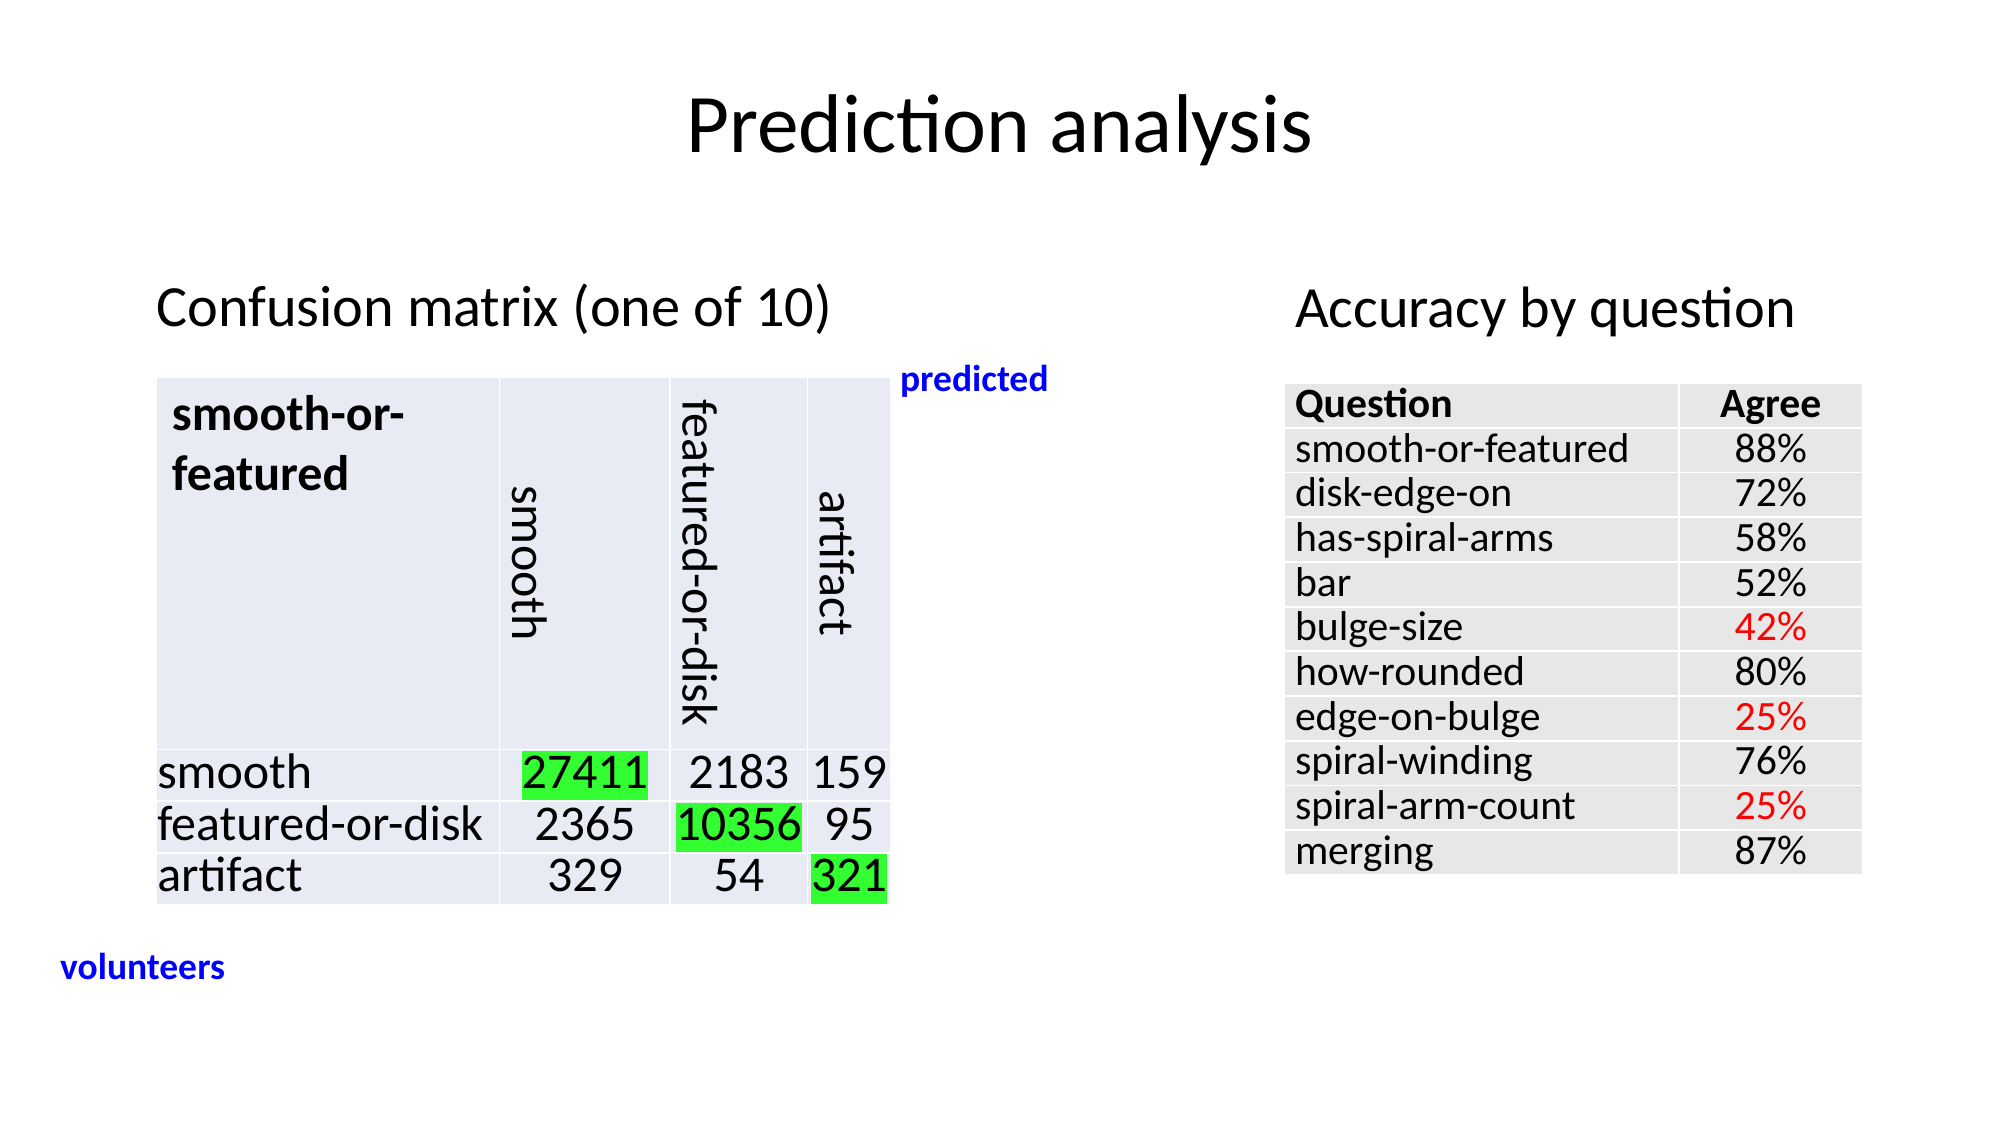

# Prediction analysis
Confusion matrix (one of 10)
Accuracy by question
predicted
smooth-or-
featured
|  | smooth | featured-or-disk | artifact |
| --- | --- | --- | --- |
| smooth | 27411 | 2183 | 159 |
| featured-or-disk | 2365 | 10356 | 95 |
| artifact | 329 | 54 | 321 |
| Question | Agree |
| --- | --- |
| smooth-or-featured | 88% |
| disk-edge-on | 72% |
| has-spiral-arms | 58% |
| bar | 52% |
| bulge-size | 42% |
| how-rounded | 80% |
| edge-on-bulge | 25% |
| spiral-winding | 76% |
| spiral-arm-count | 25% |
| merging | 87% |
volunteers